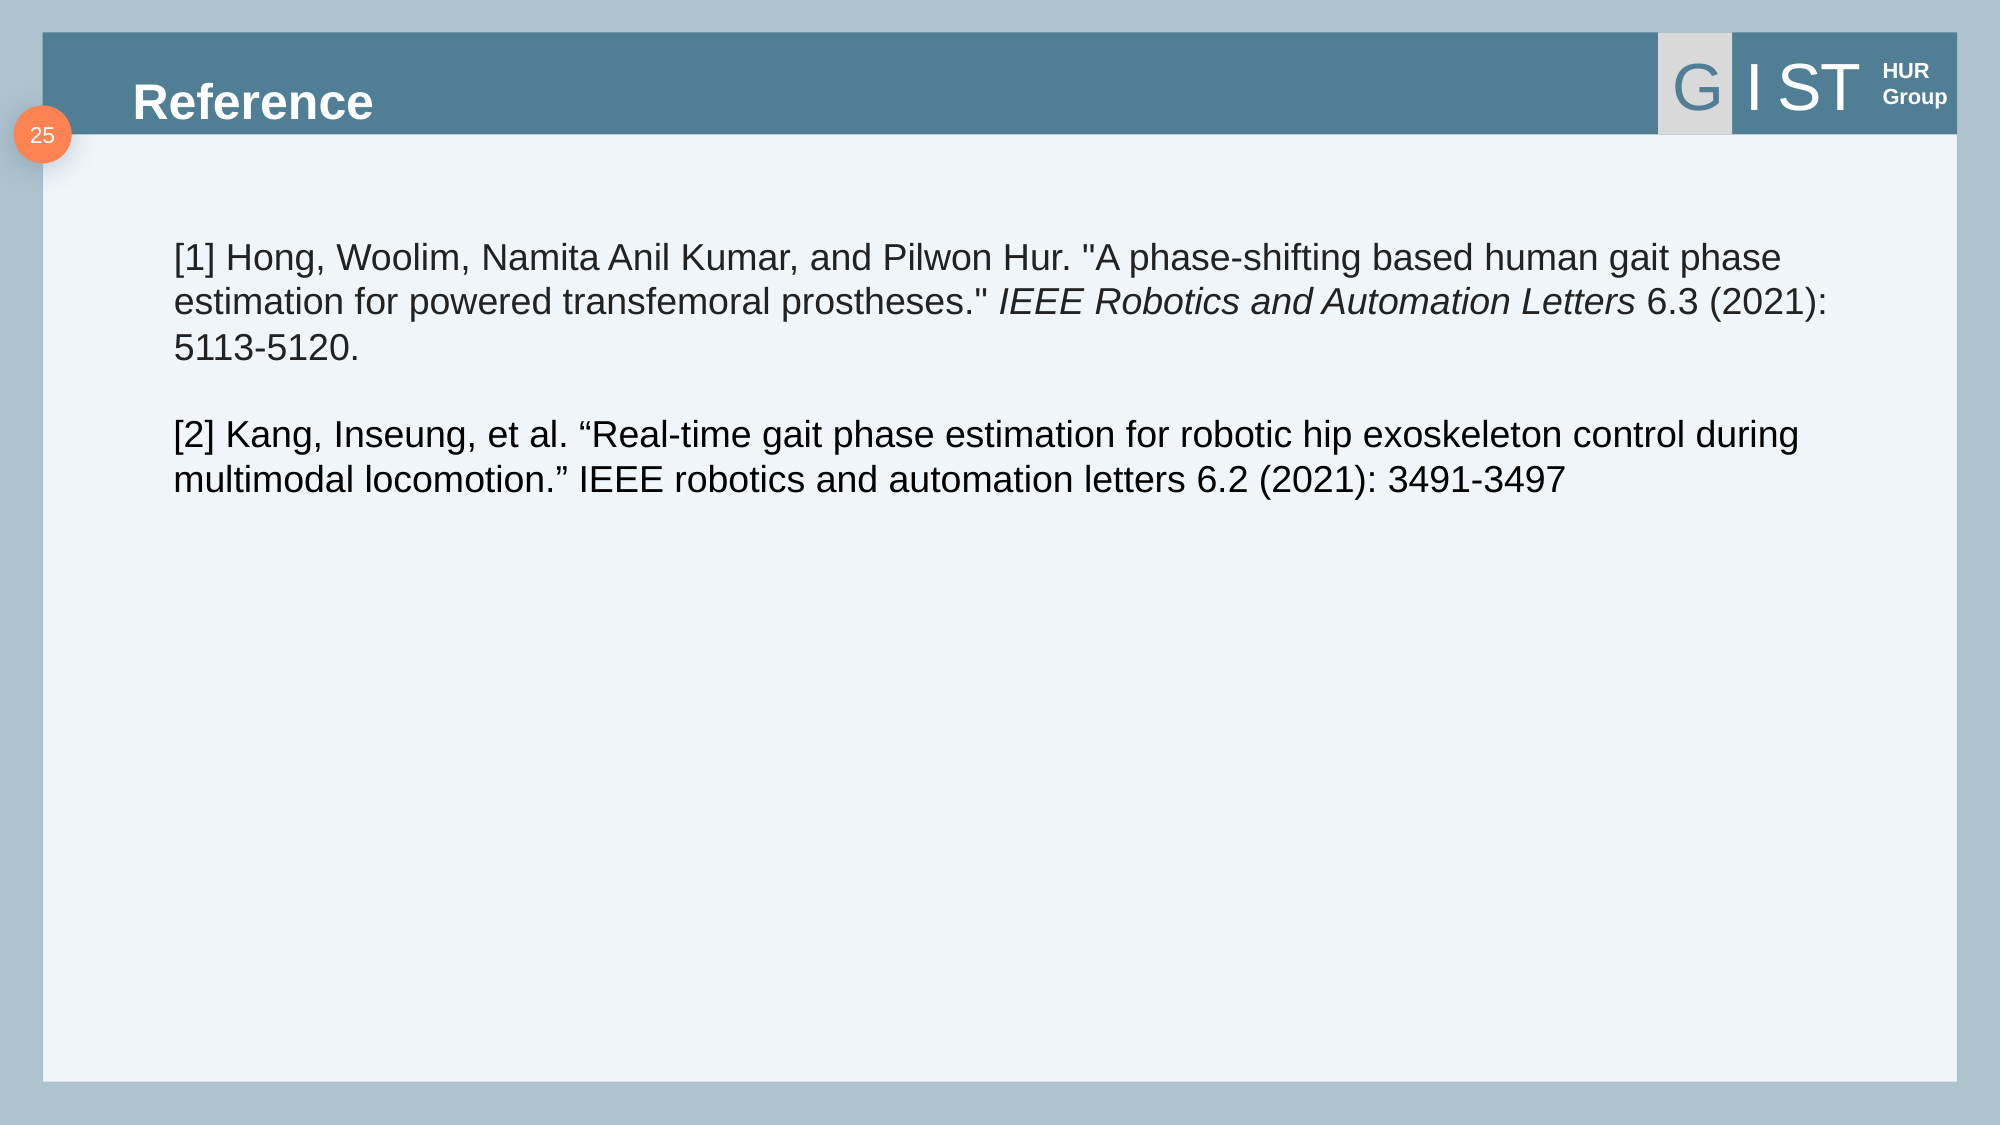

Reference
I
S
T
G

HUR
Group
25
[1] Hong, Woolim, Namita Anil Kumar, and Pilwon Hur. "A phase-shifting based human gait phase estimation for powered transfemoral prostheses." IEEE Robotics and Automation Letters 6.3 (2021): 5113-5120.
[2] Kang, Inseung, et al. “Real-time gait phase estimation for robotic hip exoskeleton control during multimodal locomotion.” IEEE robotics and automation letters 6.2 (2021): 3491-3497